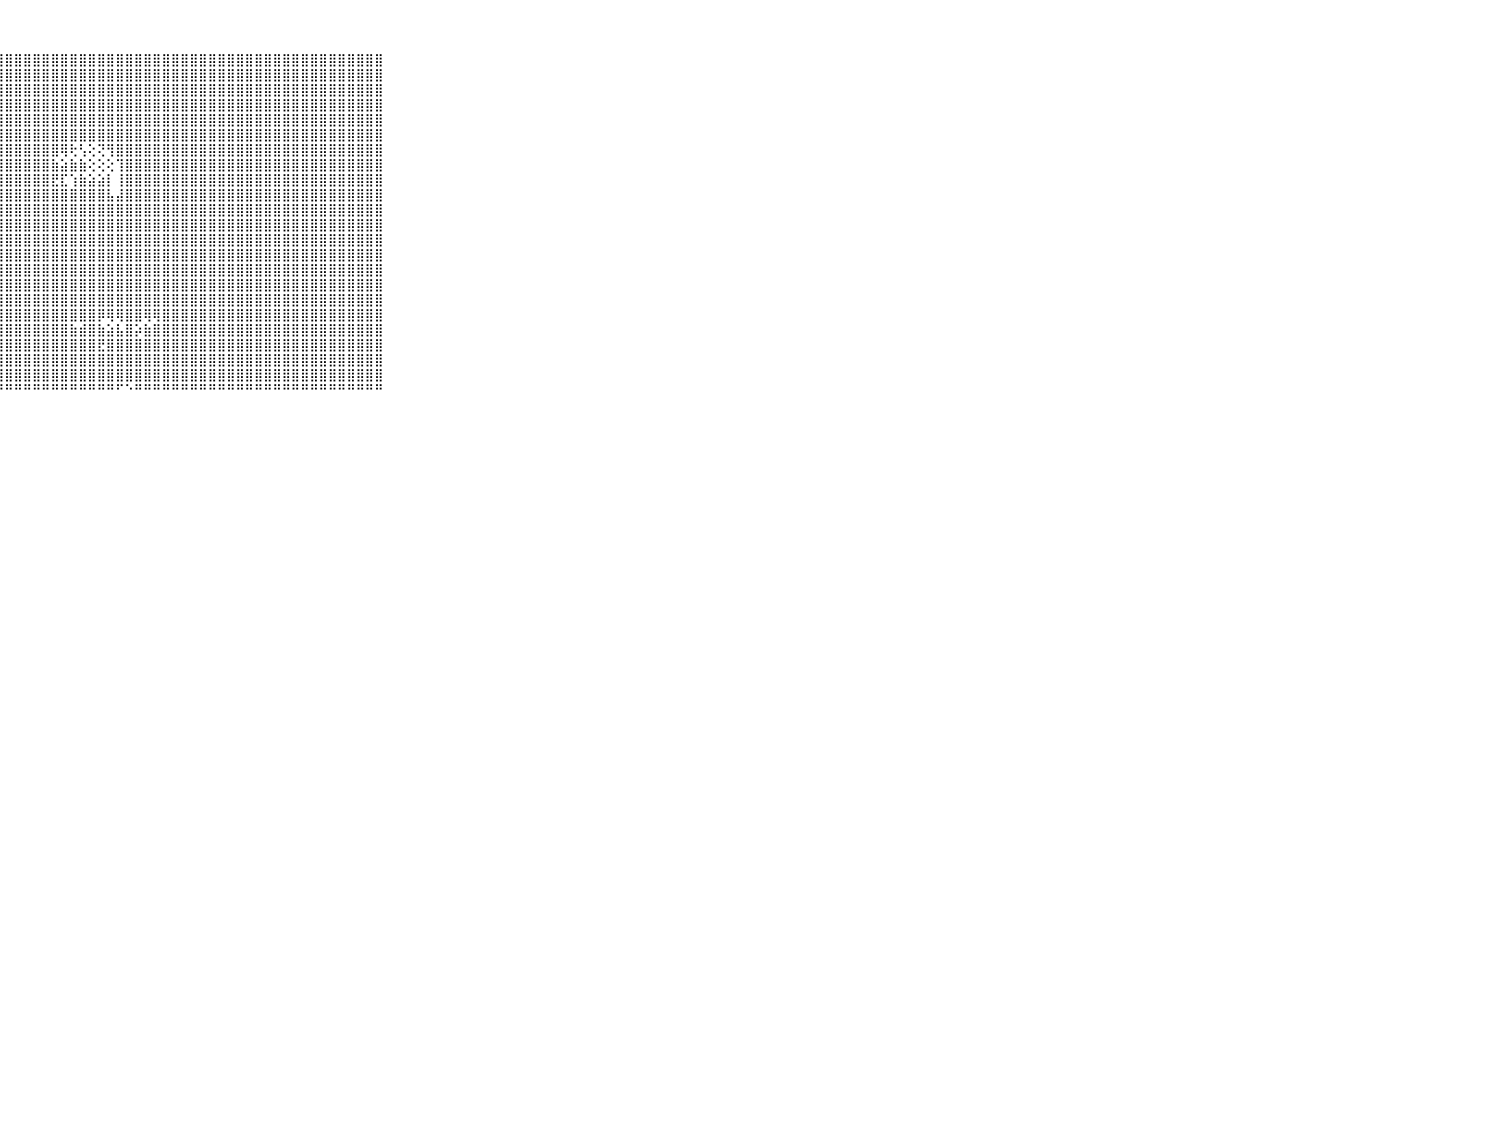

⠀⠀⠀⠀⠀⠀⠀⠀⠀⠀⠀⣿⣿⣿⣿⣿⣿⣿⣿⢕⢹⣿⣿⣿⣿⣿⣿⣿⣿⣿⣿⣿⣿⣿⣿⣿⣿⣿⣿⣿⣿⣿⣿⣿⣿⣿⣿⣿⣿⣿⣿⣿⣿⣿⣿⣿⣿⣿⣿⣿⣿⣿⣿⣿⣿⣿⣿⣿⣿⠀⠀⠀⠀⠀⠀⠀⠀⠀⠀⠀⠀
⠀⠀⠀⠀⠀⠀⠀⠀⠀⠀⠀⣿⣿⣿⣿⣿⣿⣿⣿⢕⢸⣿⣿⣿⣿⣿⣿⣿⣿⣿⣿⣿⣿⣿⣿⣿⣿⣿⣿⣿⣿⣿⣿⣿⣿⣿⣿⣿⣿⣿⣿⣿⣿⣿⣿⣿⣿⣿⣿⣿⣿⣿⣿⣿⣿⣿⣿⣿⣿⠀⠀⠀⠀⠀⠀⠀⠀⠀⠀⠀⠀
⠀⠀⠀⠀⠀⠀⠀⠀⠀⠀⠀⣿⣿⣿⣿⣿⣿⣿⣿⢕⢸⣿⣿⣿⣿⣿⣿⣿⣿⣿⣿⣿⣿⣿⣿⣿⣿⣿⣿⣿⣿⣿⣿⣿⣿⣿⣿⣿⣿⣿⣿⣿⣿⣿⣿⣿⣿⣿⣿⣿⣿⣿⣿⣿⣿⣿⣿⣿⣿⠀⠀⠀⠀⠀⠀⠀⠀⠀⠀⠀⠀
⠀⠀⠀⠀⠀⠀⠀⠀⠀⠀⠀⣿⣿⣿⣿⣿⣿⣿⣿⢕⢸⣿⣿⣿⣿⣿⣿⣿⣿⣿⣿⣿⣿⣿⣿⣿⣿⣿⣿⣿⣿⣿⣿⣿⣿⣿⣿⣿⣿⣿⣿⣿⣿⣿⣿⣿⣿⣿⣿⣿⣿⣿⣿⣿⣿⣿⣿⣿⣿⠀⠀⠀⠀⠀⠀⠀⠀⠀⠀⠀⠀
⠀⠀⠀⠀⠀⠀⠀⠀⠀⠀⠀⣿⣿⣿⣿⣿⣿⣿⣿⢕⢸⣿⣿⣿⣿⣿⣿⣿⣿⣿⣿⣿⣿⣿⣿⣿⣿⣿⣿⣿⣿⣿⣿⣿⣿⣿⣿⣿⣿⣿⣿⣿⣿⣿⣿⣿⣿⣿⣿⣿⣿⣿⣿⣿⣿⣿⣿⣿⣿⠀⠀⠀⠀⠀⠀⠀⠀⠀⠀⠀⠀
⠀⠀⠀⠀⠀⠀⠀⠀⠀⠀⠀⣿⣿⣿⣿⣿⣿⣿⣿⢕⢕⣿⣿⣿⣿⣿⣿⣿⣿⣿⣿⣿⣿⣿⣿⣿⣿⣿⣿⣿⣿⣿⣿⣿⣿⣿⣿⣿⣿⣿⣿⣿⣿⣿⣿⣿⣿⣿⣿⣿⣿⣿⣿⣿⣿⣿⣿⣿⣿⠀⠀⠀⠀⠀⠀⠀⠀⠀⠀⠀⠀
⠀⠀⠀⠀⠀⠀⠀⠀⠀⠀⠀⣿⣿⣿⣿⣿⣿⣿⣿⢕⢕⣿⣿⣿⣿⣿⣿⣿⣿⣿⣿⣿⣿⣿⢿⢗⢣⢕⢝⢻⣿⣿⣿⣿⣿⣿⣿⣿⣿⣿⣿⣿⣿⣿⣿⣿⣿⣿⣿⣿⣿⣿⣿⣿⣿⣿⣿⣿⣿⠀⠀⠀⠀⠀⠀⠀⠀⠀⠀⠀⠀
⠀⠀⠀⠀⠀⠀⠀⠀⠀⠀⠀⣿⣿⣿⣿⣿⣿⣿⣿⢇⢕⣿⣿⣿⣿⣿⣿⣿⣿⣿⣿⣿⣿⣷⣵⣷⣷⢕⢕⢕⢹⣿⣿⣿⣿⣿⣿⣿⣿⣿⣿⣿⣿⣿⣿⣿⣿⣿⣿⣿⣿⣿⣿⣿⣿⣿⣿⣿⣿⠀⠀⠀⠀⠀⠀⠀⠀⠀⠀⠀⠀
⠀⠀⠀⠀⠀⠀⠀⠀⠀⠀⠀⣿⣿⣿⣿⣿⣿⣿⣿⢕⢕⣿⣿⣿⣿⣿⣿⣿⣿⣿⣿⣿⣿⣟⣏⢱⣷⣵⣵⡇⢸⣿⣿⣿⣿⣿⣿⣿⣿⣿⣿⣿⣿⣿⣿⣿⣿⣿⣿⣿⣿⣿⣿⣿⣿⣿⣿⣿⣿⠀⠀⠀⠀⠀⠀⠀⠀⠀⠀⠀⠀
⠀⠀⠀⠀⠀⠀⠀⠀⠀⠀⠀⣿⣿⣿⣿⣿⣿⣿⣿⢕⢕⣿⣿⣿⣿⣿⣿⣿⣿⣿⣿⣿⣿⣿⣿⣿⣿⣿⣿⣧⣼⣿⣿⣿⣿⣿⣿⣿⣿⣿⣿⣿⣿⣿⣿⣿⣿⣿⣿⣿⣿⣿⣿⣿⣿⣿⣿⣿⣿⠀⠀⠀⠀⠀⠀⠀⠀⠀⠀⠀⠀
⠀⠀⠀⠀⠀⠀⠀⠀⠀⠀⠀⣿⣿⣿⣿⣿⣿⣿⣿⢕⢕⣿⣿⣿⣿⣿⣿⣿⣿⣿⣿⣿⣿⣿⣿⣿⣿⣿⣿⣿⣿⣿⣿⣿⣿⣿⣿⣿⣿⣿⣿⣿⣿⣿⣿⣿⣿⣿⣿⣿⣿⣿⣿⣿⣿⣿⣿⣿⣿⠀⠀⠀⠀⠀⠀⠀⠀⠀⠀⠀⠀
⠀⠀⠀⠀⠀⠀⠀⠀⠀⠀⠀⣿⣿⣿⣿⣿⣿⣿⣿⢕⢕⣿⣿⣿⣿⣿⣿⣿⣿⣿⣿⣿⣿⣿⣿⣿⣿⣿⣿⣿⣿⣿⣿⣿⣿⣿⣿⣿⣿⣿⣿⣿⣿⣿⣿⣿⣿⣿⣿⣿⣿⣿⣿⣿⣿⣿⣿⣿⣿⠀⠀⠀⠀⠀⠀⠀⠀⠀⠀⠀⠀
⠀⠀⠀⠀⠀⠀⠀⠀⠀⠀⠀⣿⣿⣿⣿⣿⣿⣿⣿⢕⢕⣿⣿⣿⣿⣿⣿⣿⣿⣿⣿⣿⣿⣿⣿⣿⣿⣿⣿⣿⣿⣿⣿⣿⣿⣿⣿⣿⣿⣿⣿⣿⣿⣿⣿⣿⣿⣿⣿⣿⣿⣿⣿⣿⣿⣿⣿⣿⣿⠀⠀⠀⠀⠀⠀⠀⠀⠀⠀⠀⠀
⠀⠀⠀⠀⠀⠀⠀⠀⠀⠀⠀⣿⣿⣿⣿⣿⣿⣿⣿⡕⢕⣿⣿⣿⣿⣿⣿⣿⣿⣿⣿⣿⣿⣿⣿⣿⣿⣿⣿⣿⣿⣿⣿⣿⣿⣿⣿⣿⣿⣿⣿⣿⣿⣿⣿⣿⣿⣿⣿⣿⣿⣿⣿⣿⣿⣿⣿⣿⣿⠀⠀⠀⠀⠀⠀⠀⠀⠀⠀⠀⠀
⠀⠀⠀⠀⠀⠀⠀⠀⠀⠀⠀⣿⣿⣿⣿⣿⣿⣿⣿⡇⢕⣿⣿⣿⣿⣿⣿⣿⣿⣿⣿⣿⣿⣿⣿⣿⣿⣿⣿⣿⣿⣿⣿⣿⣿⣿⣿⣿⣿⣿⣿⣿⣿⣿⣿⣿⣿⣿⣿⣿⣿⣿⣿⣿⣿⣿⣿⣿⣿⠀⠀⠀⠀⠀⠀⠀⠀⠀⠀⠀⠀
⠀⠀⠀⠀⠀⠀⠀⠀⠀⠀⠀⣿⣿⣿⣿⣿⣿⣿⣿⡇⢕⣿⣿⣿⣿⣿⣿⣿⣿⣿⣿⣿⣿⣿⣿⣿⣿⣿⣿⣿⣿⣿⣿⣿⣿⣿⣿⣿⣿⣿⣿⣿⣿⣿⣿⣿⣿⣿⣿⣿⣿⣿⣿⣿⣿⣿⣿⣿⣿⠀⠀⠀⠀⠀⠀⠀⠀⠀⠀⠀⠀
⠀⠀⠀⠀⠀⠀⠀⠀⠀⠀⠀⣿⣿⣿⣿⣿⣿⣿⣿⡇⢕⣿⣿⣿⣿⣿⣿⣿⣿⣿⣿⣿⣿⣿⣿⣿⣿⣿⣿⣿⣿⣿⣿⣿⣿⣿⣿⣿⣿⣿⣿⣿⣿⣿⣿⣿⣿⣿⣿⣿⣿⣿⣿⣿⣿⣿⣿⣿⣿⠀⠀⠀⠀⠀⠀⠀⠀⠀⠀⠀⠀
⠀⠀⠀⠀⠀⠀⠀⠀⠀⠀⠀⣿⣿⣿⣿⣿⣿⣿⣿⡕⢕⣿⣿⣿⣿⣿⣿⣿⣿⣿⣿⣿⣿⣿⣿⣿⣿⣿⡿⢿⢿⣿⣿⢿⢿⣿⣿⣿⣿⣿⣿⣿⣿⣿⣿⣿⣿⣿⣿⣿⣿⣿⣿⣿⣿⣿⣿⣿⣿⠀⠀⠀⠀⠀⠀⠀⠀⠀⠀⠀⠀
⠀⠀⠀⠀⠀⠀⠀⠀⠀⠀⠀⣿⣿⣿⣿⣿⣿⣿⣿⡕⢕⣿⣿⣿⣿⣿⣿⣿⣿⣿⣿⣿⣿⣿⣿⣷⣾⣿⣷⣵⣧⣿⡵⣷⣿⣿⣿⣿⣿⣿⣿⣿⣿⣿⣿⣿⣿⣿⣿⣿⣿⣿⣿⣿⣿⣿⣿⣿⣿⠀⠀⠀⠀⠀⠀⠀⠀⠀⠀⠀⠀
⠀⠀⠀⠀⠀⠀⠀⠀⠀⠀⠀⣿⣿⣿⣿⣿⣿⣿⣿⢕⢕⣿⣿⣿⣿⣿⣿⣿⣿⣿⣿⣿⣿⣿⣿⣿⣿⣿⣟⣿⣿⣿⣿⣿⣿⣿⣿⣿⣿⣿⣿⣿⣿⣿⣿⣿⣿⣿⣿⣿⣿⣿⣿⣿⣿⣿⣿⣿⣿⠀⠀⠀⠀⠀⠀⠀⠀⠀⠀⠀⠀
⠀⠀⠀⠀⠀⠀⠀⠀⠀⠀⠀⣿⣿⣿⣿⣿⣿⣿⣿⢕⢕⣿⣿⣿⣿⣿⣿⣿⣿⣿⣿⣿⣿⣿⣿⣿⣿⣿⣿⣿⣿⣿⣿⣿⣿⣿⣿⣿⣿⣿⣿⣿⣿⣿⣿⣿⣿⣿⣿⣿⣿⣿⣿⣿⣿⣿⣿⣿⣿⠀⠀⠀⠀⠀⠀⠀⠀⠀⠀⠀⠀
⠀⠀⠀⠀⠀⠀⠀⠀⠀⠀⠀⣿⣿⣿⣿⣿⣿⣿⣿⢕⢕⣿⣿⣿⣿⣿⣿⣿⣿⣿⣿⣿⣿⣿⣿⣿⣿⣿⣿⣿⣿⣿⣿⣿⣿⣿⣿⣿⣿⣿⣿⣿⣿⣿⣿⣿⣿⣿⣿⣿⣿⣿⣿⣿⣿⣿⣿⣿⣿⠀⠀⠀⠀⠀⠀⠀⠀⠀⠀⠀⠀
⠀⠀⠀⠀⠀⠀⠀⠀⠀⠀⠀⠛⠛⠛⠛⠛⠛⠛⠛⠑⠑⠛⠛⠛⠛⠛⠛⠛⠛⠛⠛⠛⠛⠛⠛⠛⠛⠛⠛⠛⠋⠑⠛⠛⠛⠛⠛⠛⠛⠛⠛⠛⠛⠛⠛⠛⠛⠛⠛⠛⠛⠛⠛⠛⠛⠛⠛⠛⠛⠀⠀⠀⠀⠀⠀⠀⠀⠀⠀⠀⠀